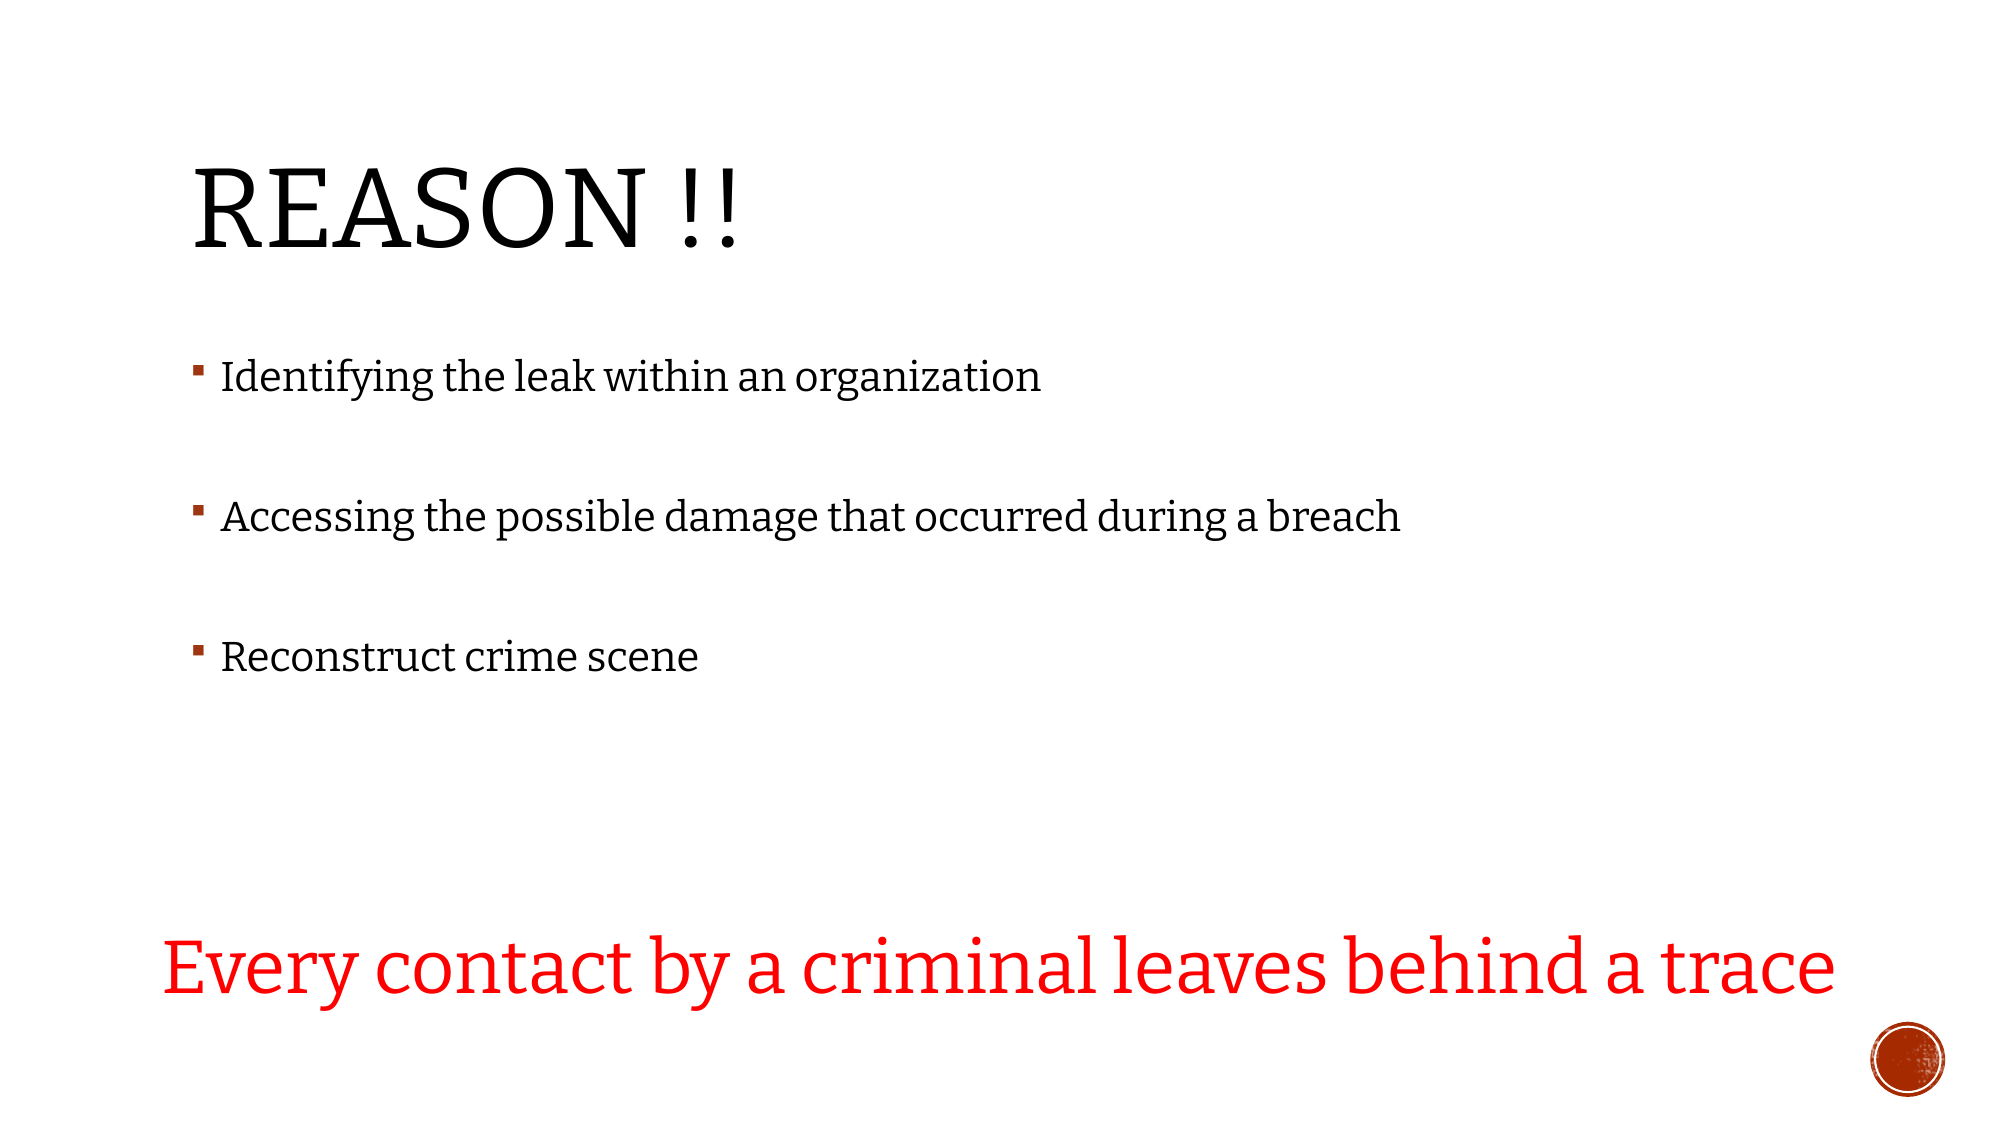

# Reason !!
Identifying the leak within an organization

Accessing the possible damage that occurred during a breach

Reconstruct crime scene
Every contact by a criminal leaves behind a trace